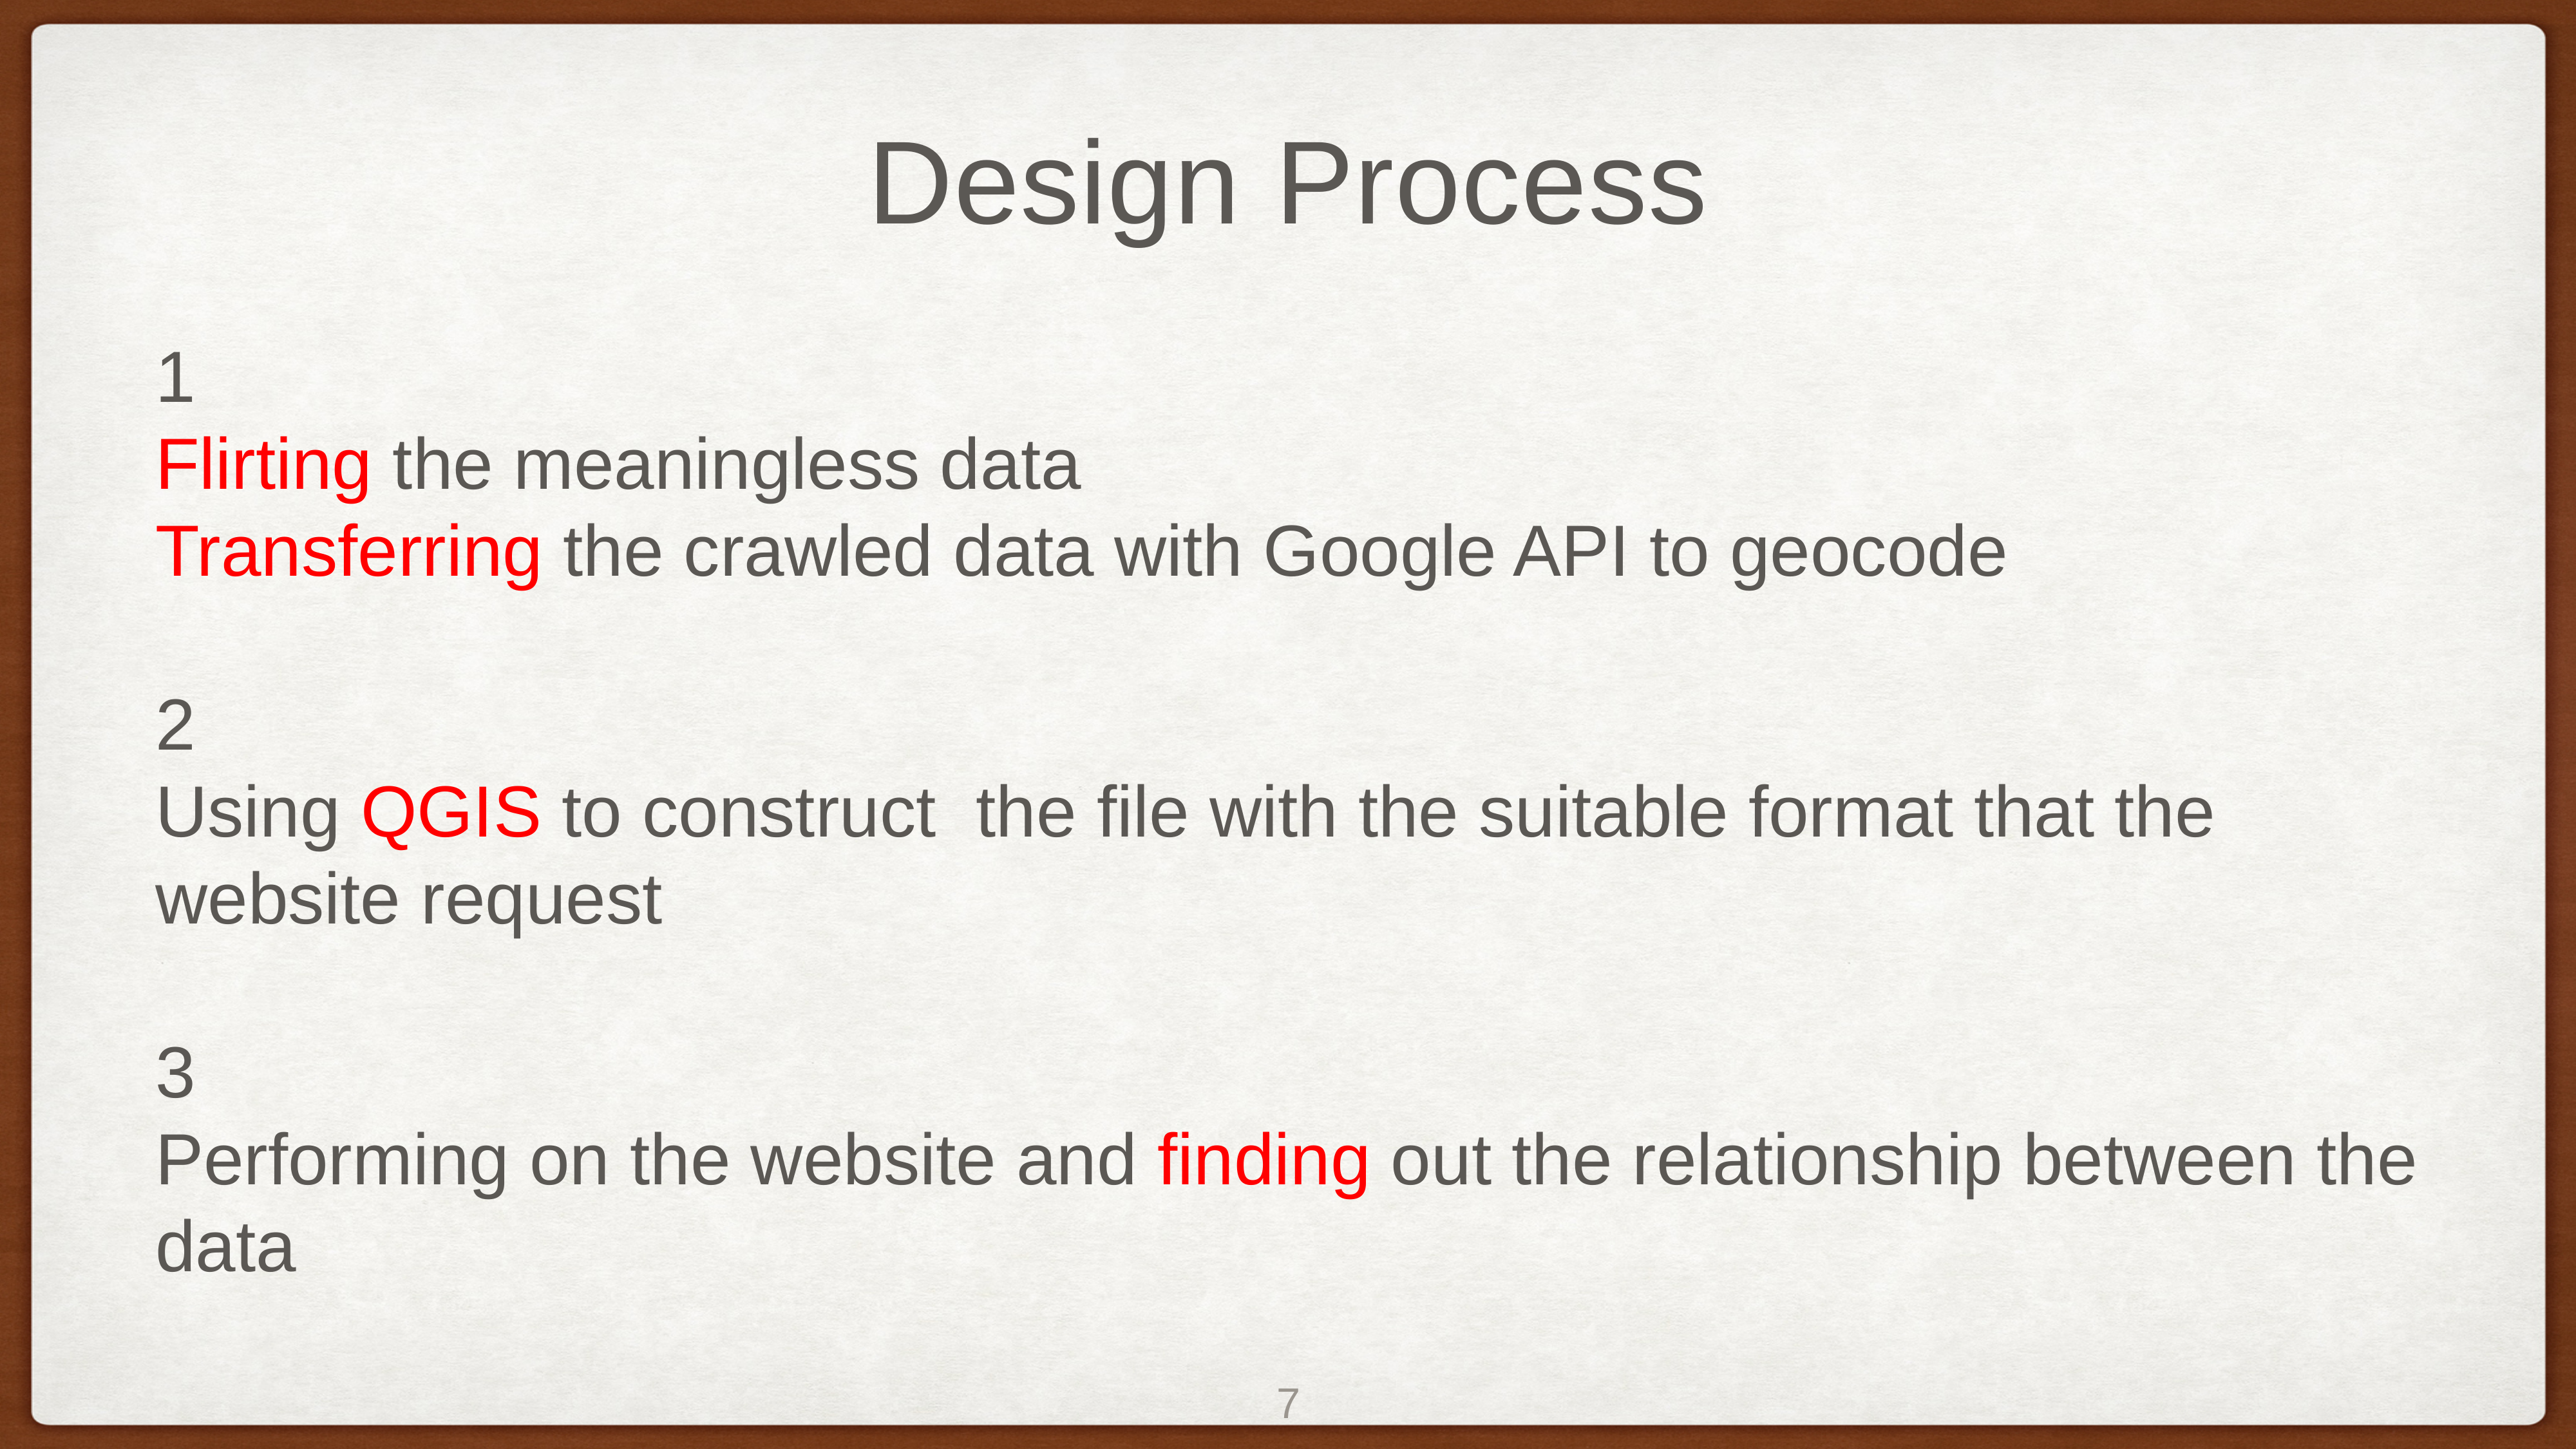

Design Process
1
Flirting the meaningless data
Transferring the crawled data with Google API to geocode

2
Using QGIS to construct  the file with the suitable format that the website request

3
Performing on the website and finding out the relationship between the data
7